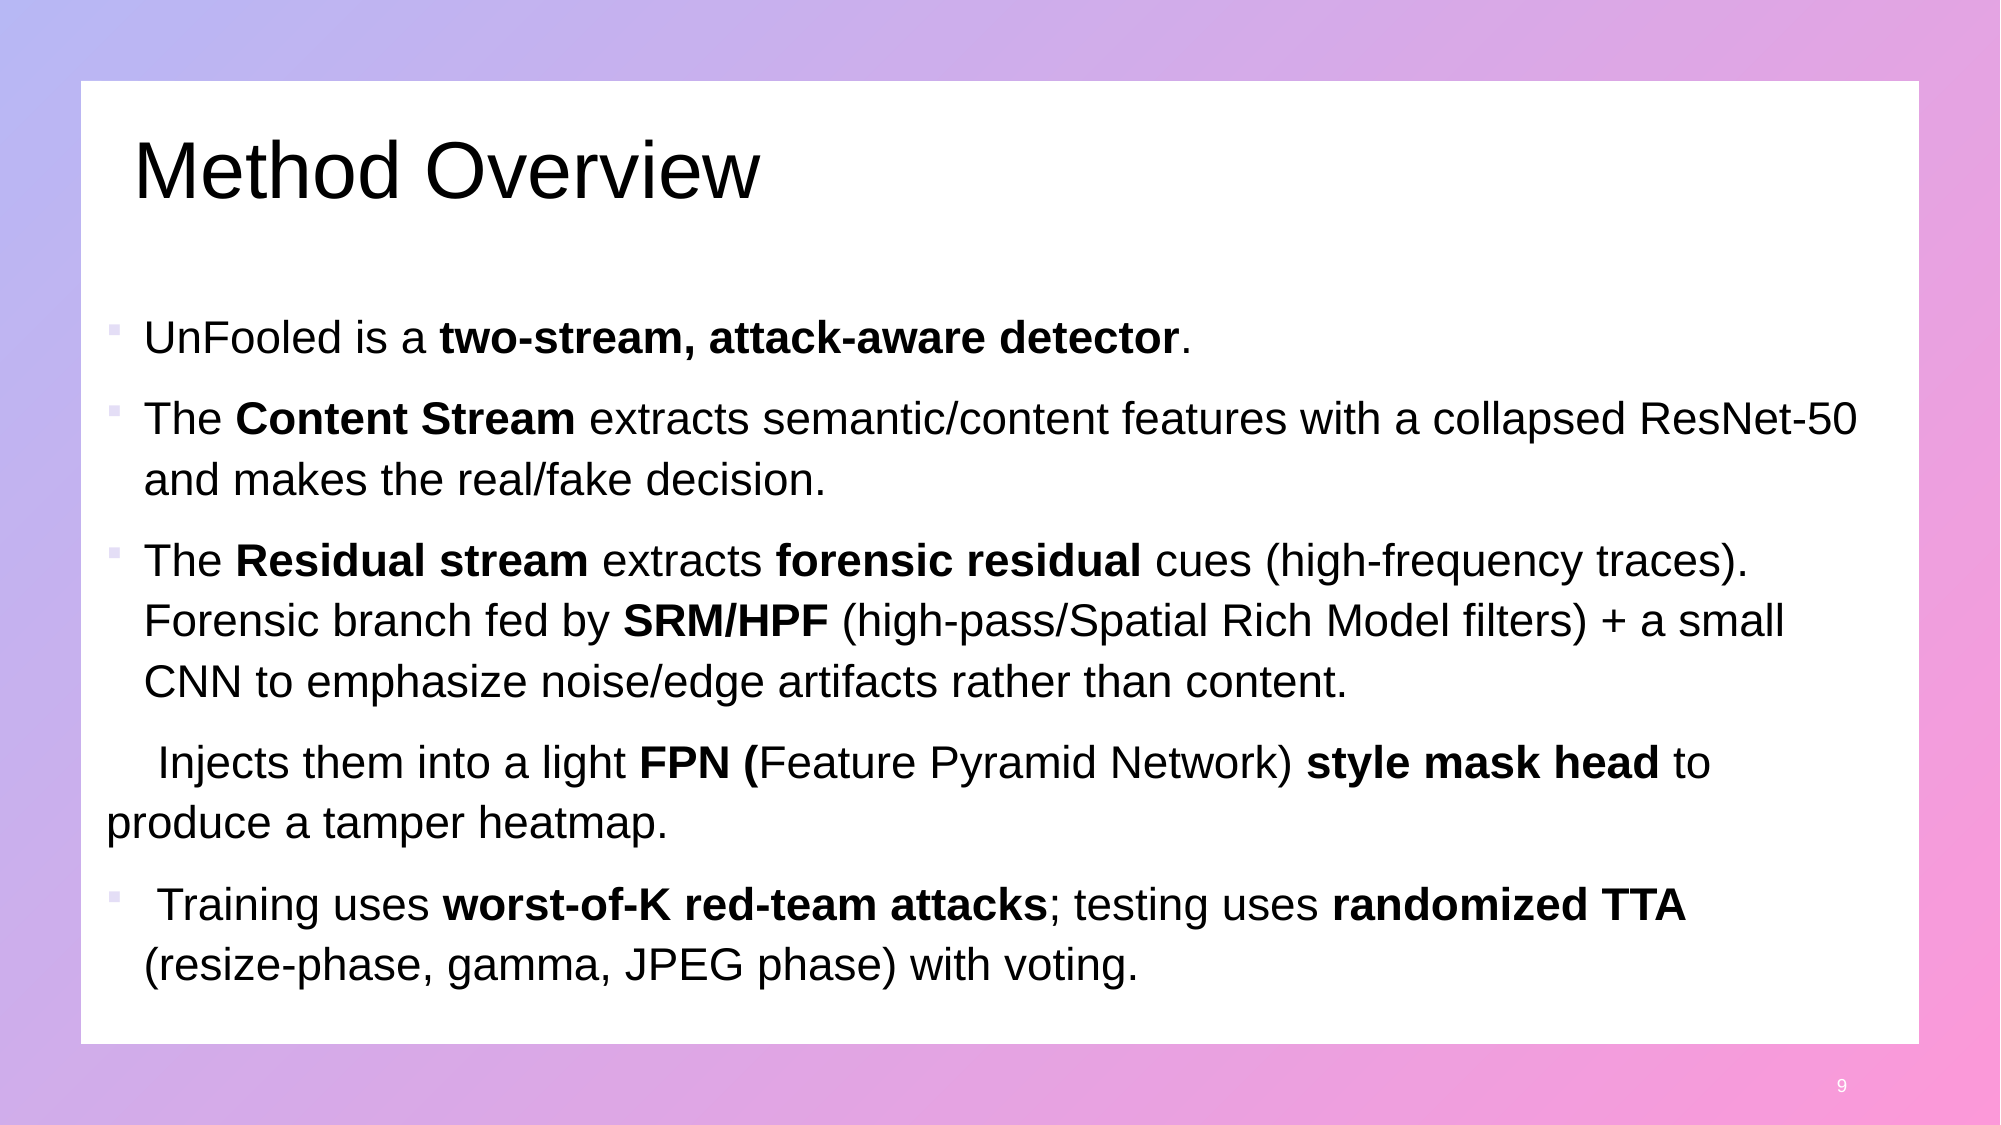

# Method Overview
UnFooled is a two-stream, attack-aware detector.
The Content Stream extracts semantic/content features with a collapsed ResNet-50 and makes the real/fake decision.
The Residual stream extracts forensic residual cues (high-frequency traces). Forensic branch fed by SRM/HPF (high-pass/Spatial Rich Model filters) + a small CNN to emphasize noise/edge artifacts rather than content.
    Injects them into a light FPN (Feature Pyramid Network) style mask head to produce a tamper heatmap.
 Training uses worst-of-K red-team attacks; testing uses randomized TTA (resize‑phase, gamma, JPEG phase) with voting.
9